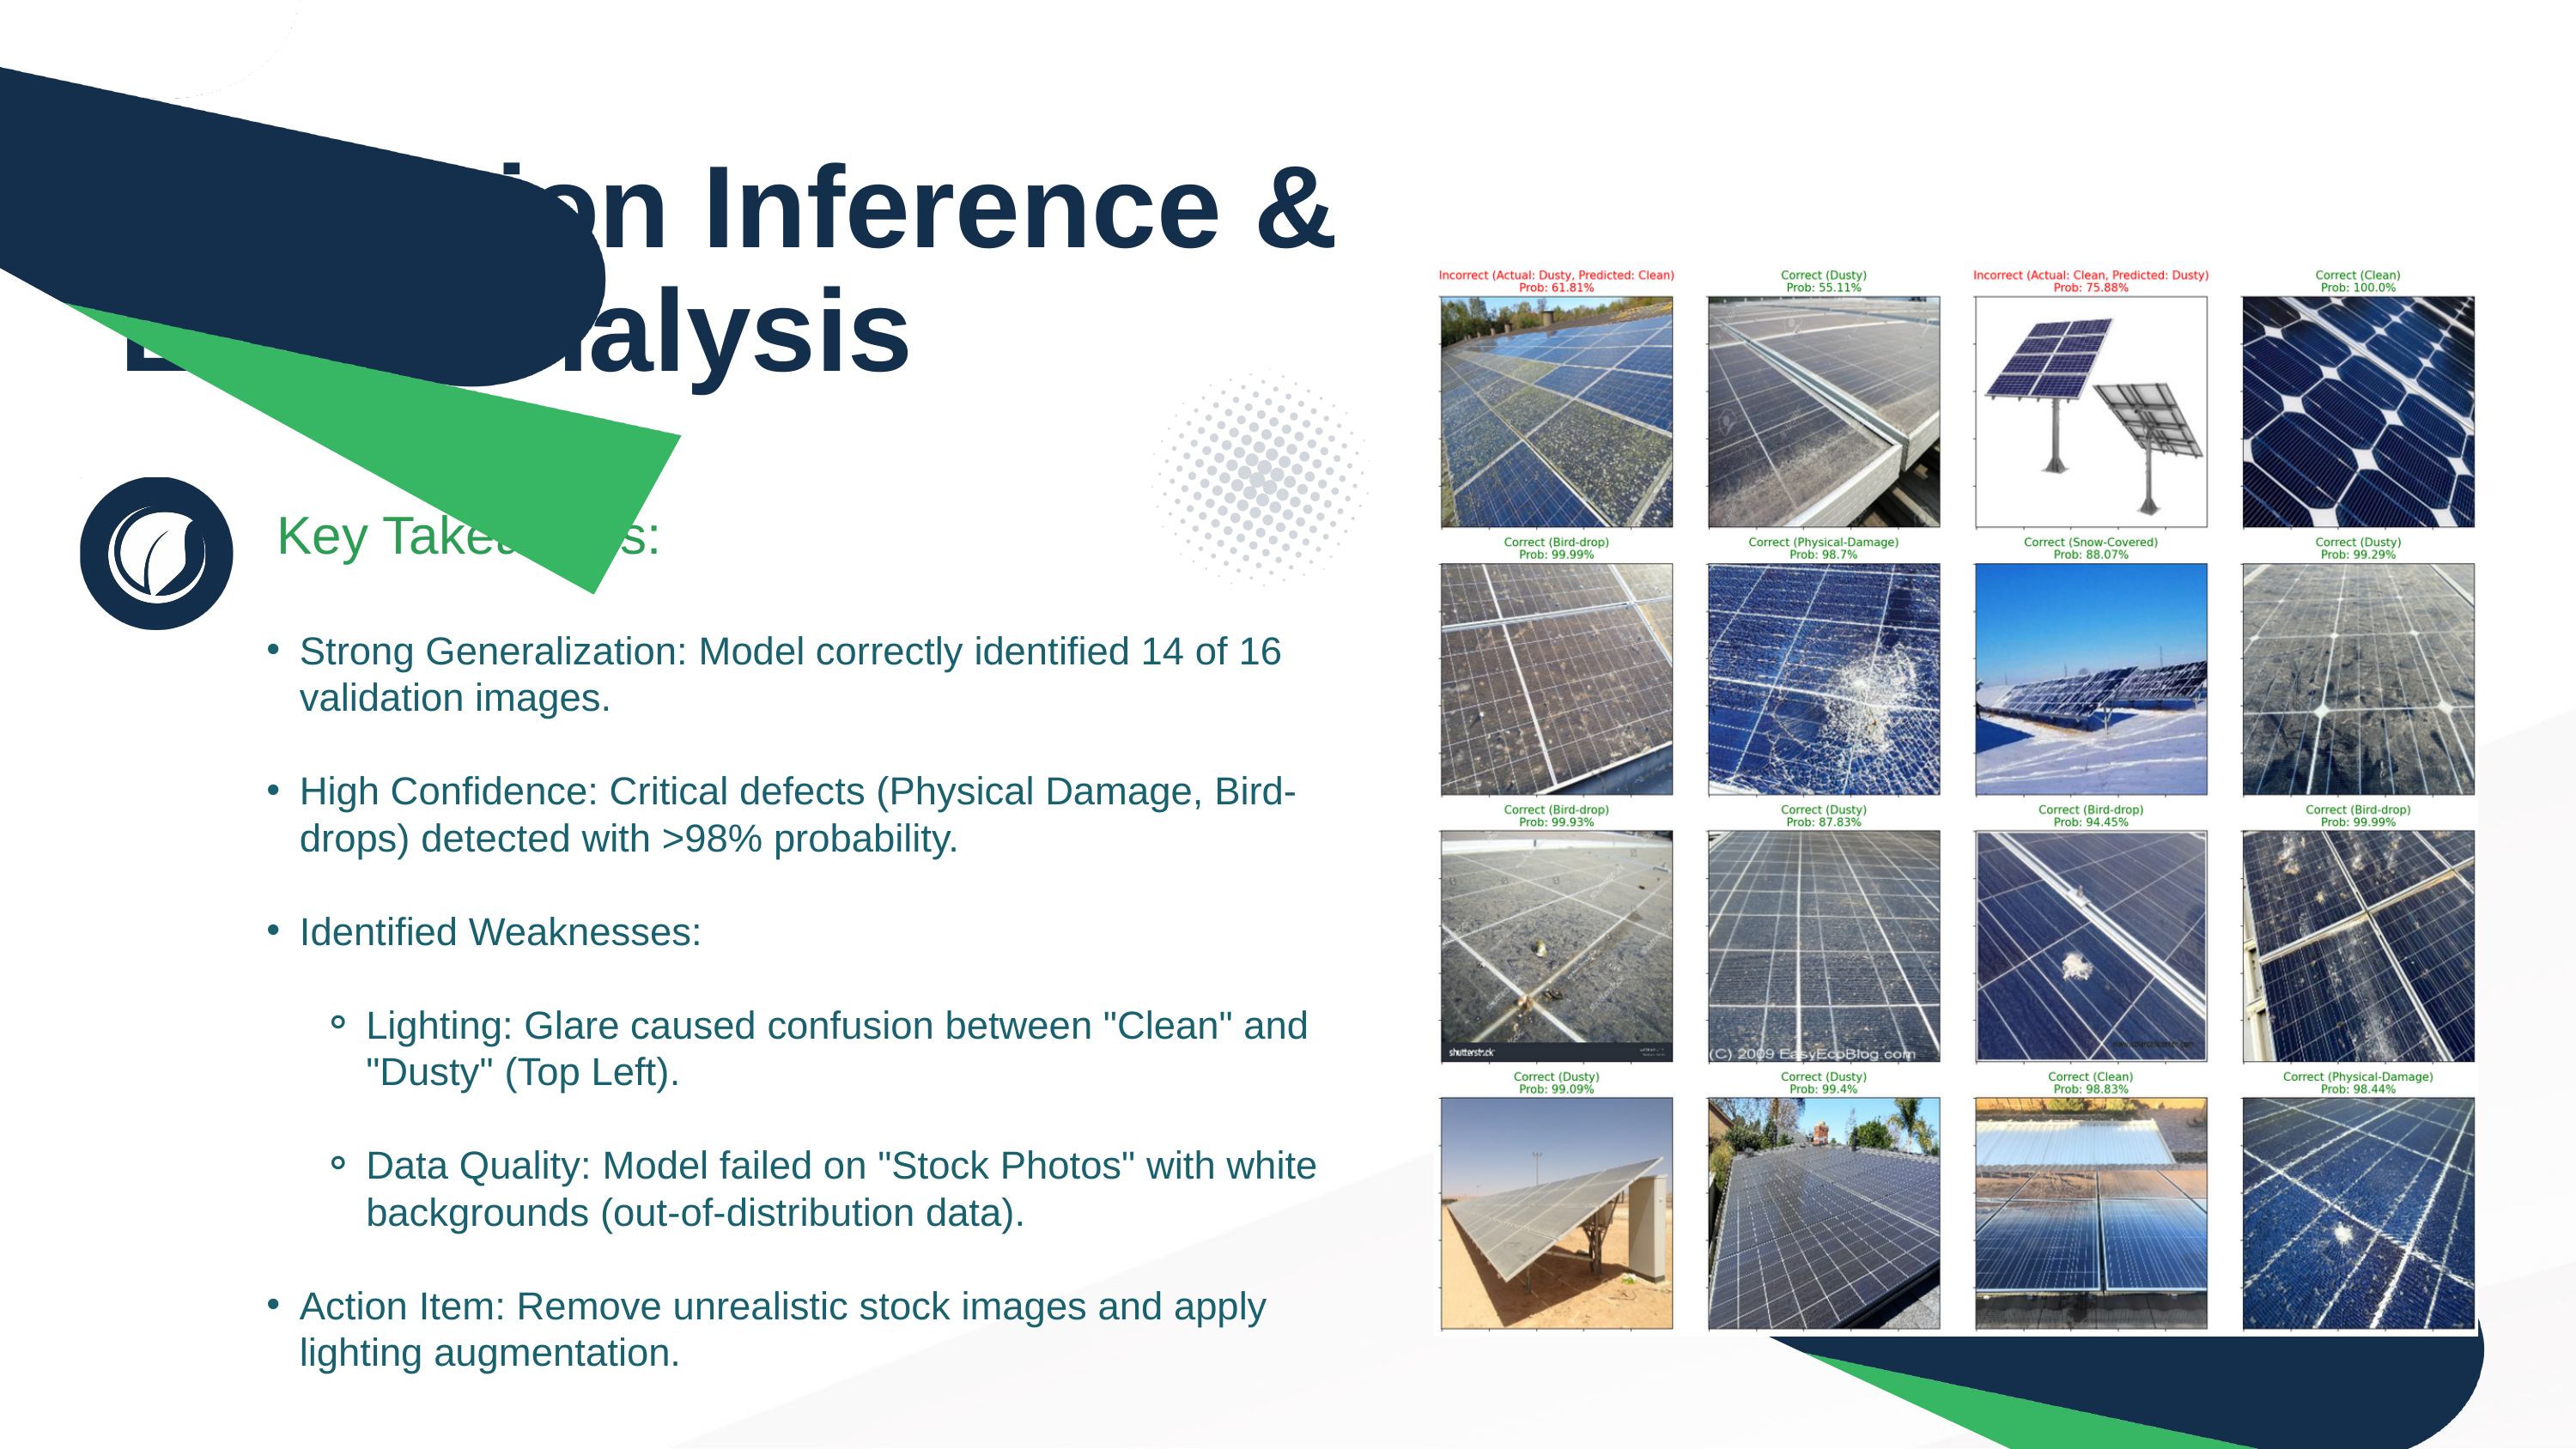

Validation Inference & Error Analysis

Key Takeaways:

Strong Generalization: Model correctly identified 14 of 16 validation images.

High Confidence: Critical defects (Physical Damage, Bird-drops) detected with >98% probability.

Identified Weaknesses:

Lighting: Glare caused confusion between "Clean" and "Dusty" (Top Left).

Data Quality: Model failed on "Stock Photos" with white backgrounds (out-of-distribution data).

Action Item: Remove unrealistic stock images and apply lighting augmentation.